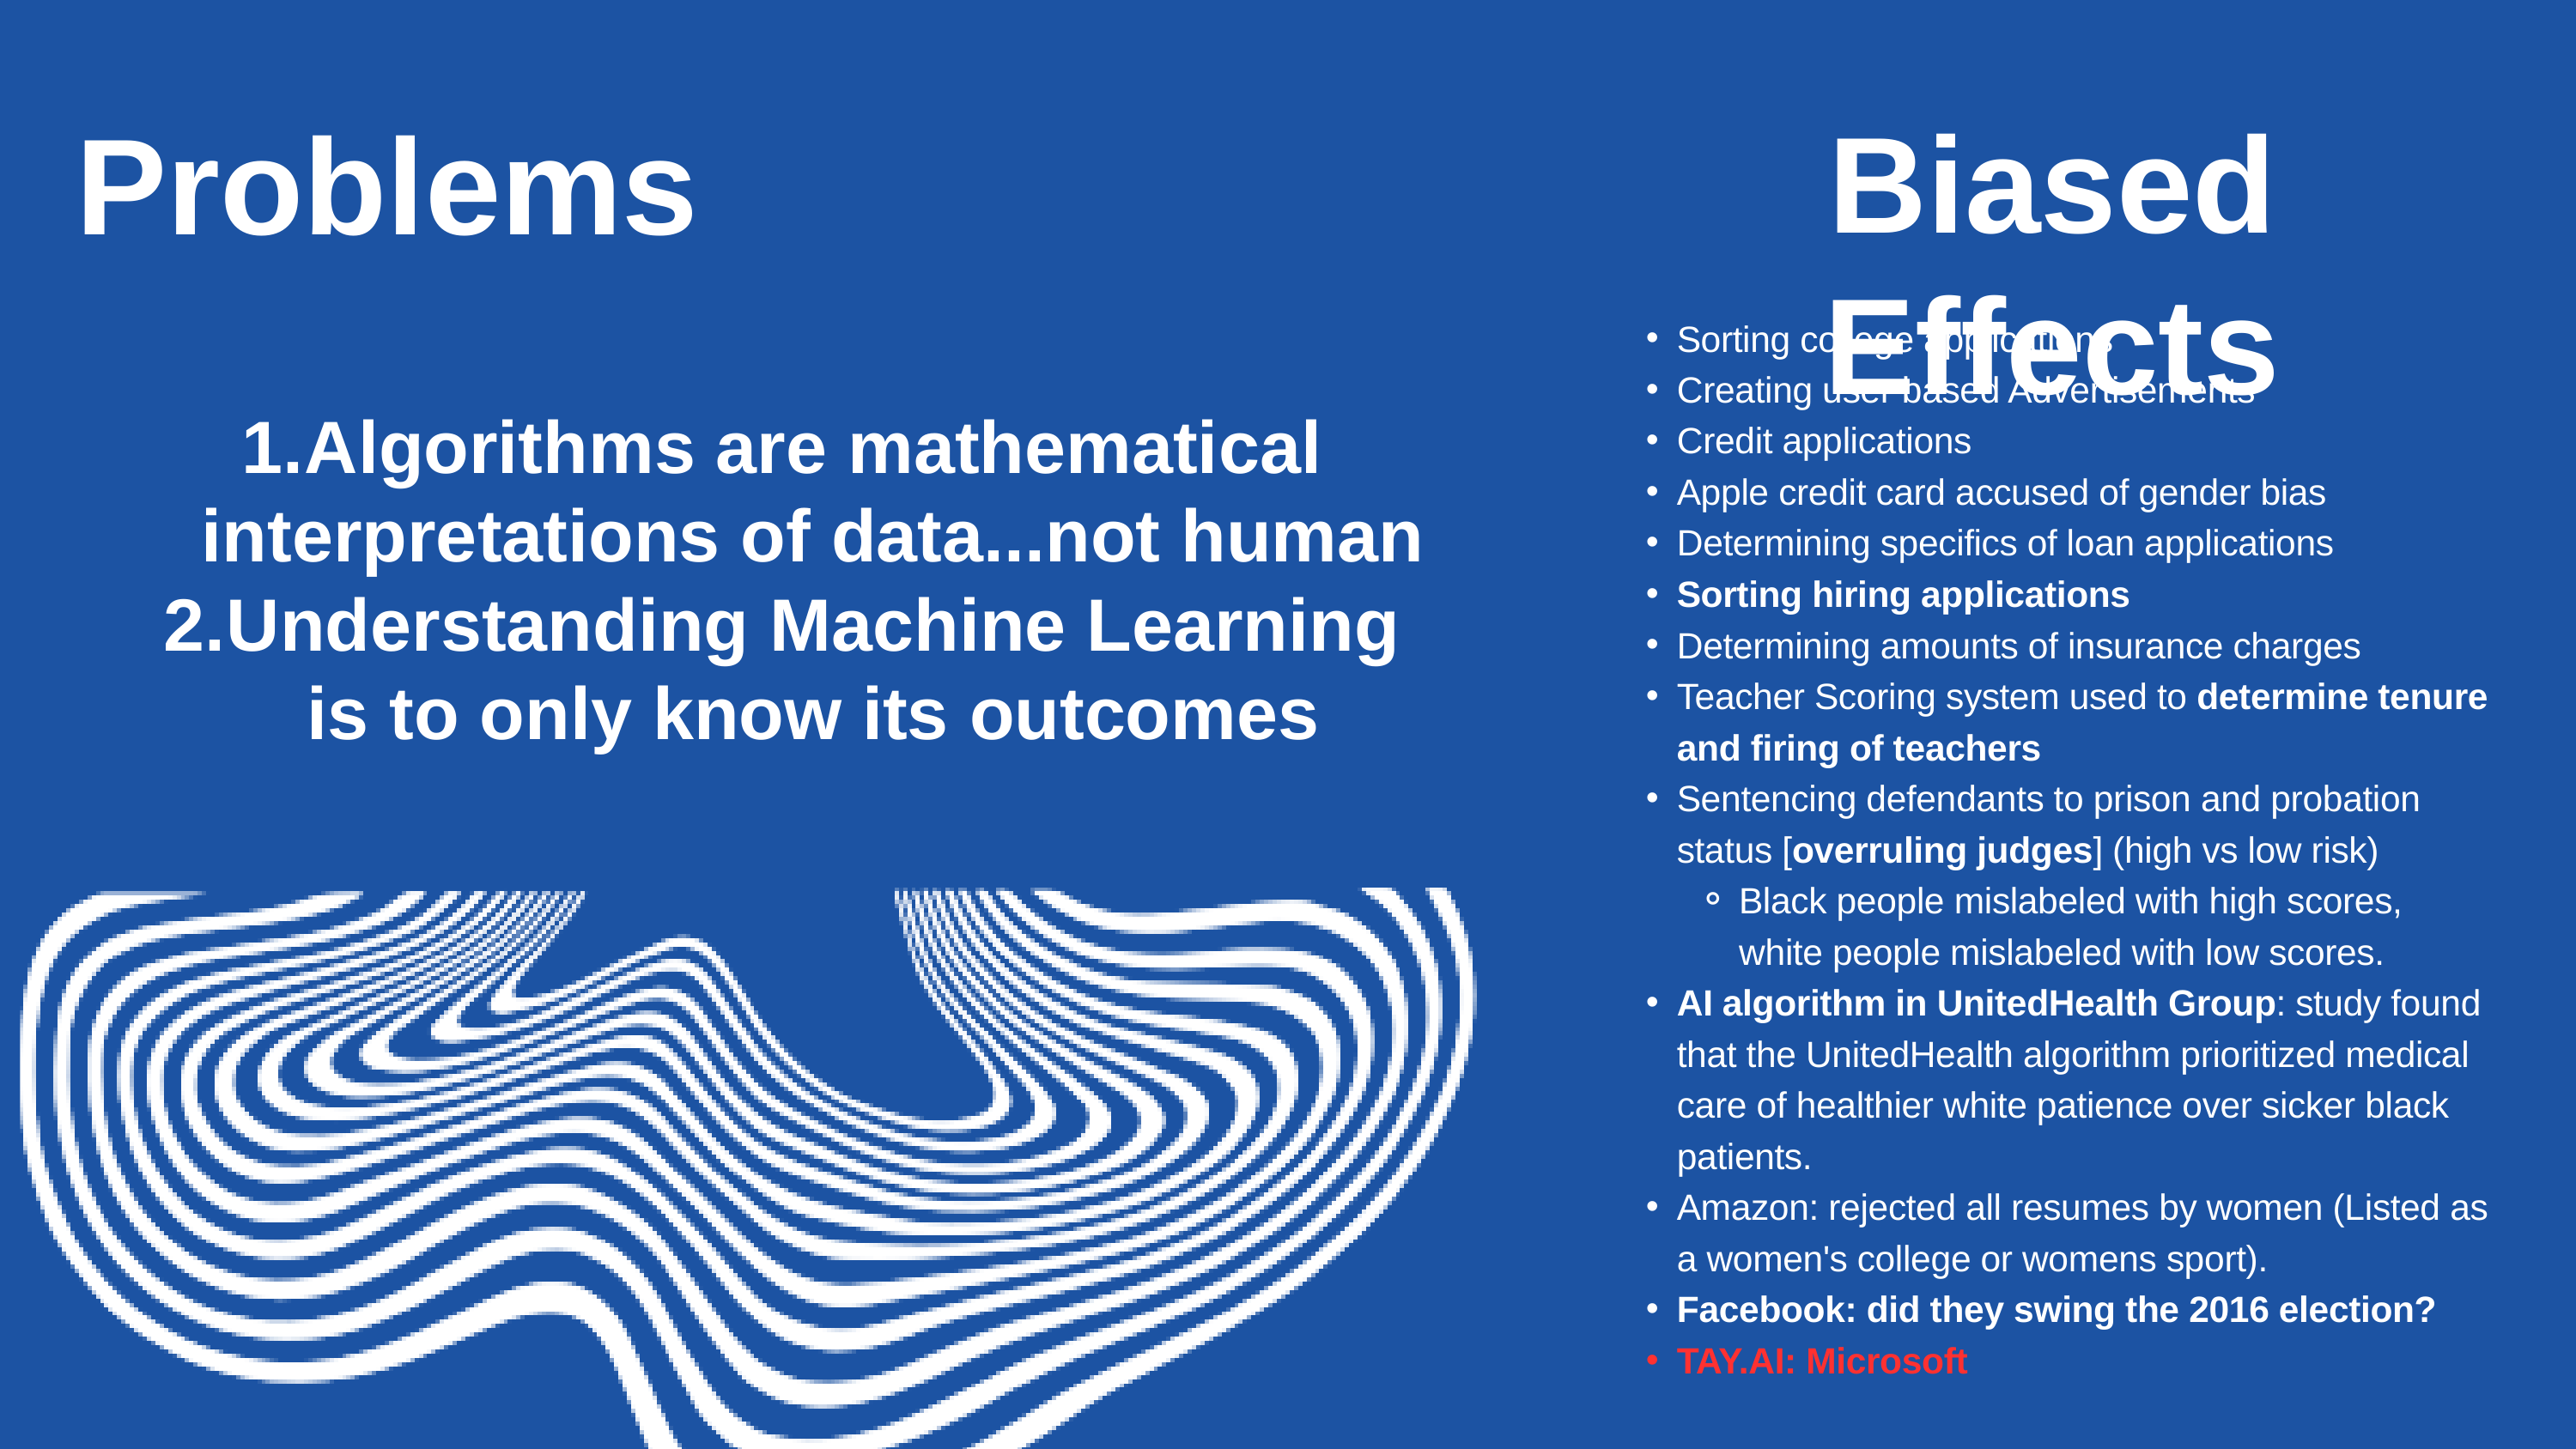

Biased Effects
Problems
Sorting college applications
Creating user based Advertisements
Credit applications
Apple credit card accused of gender bias
Determining specifics of loan applications
Sorting hiring applications
Determining amounts of insurance charges
Teacher Scoring system used to determine tenure and firing of teachers
Sentencing defendants to prison and probation status [overruling judges] (high vs low risk)
Black people mislabeled with high scores, white people mislabeled with low scores.
AI algorithm in UnitedHealth Group: study found that the UnitedHealth algorithm prioritized medical care of healthier white patience over sicker black patients.
Amazon: rejected all resumes by women (Listed as a women's college or womens sport).
Facebook: did they swing the 2016 election?
TAY.AI: Microsoft
Algorithms are mathematical interpretations of data...not human
Understanding Machine Learning is to only know its outcomes